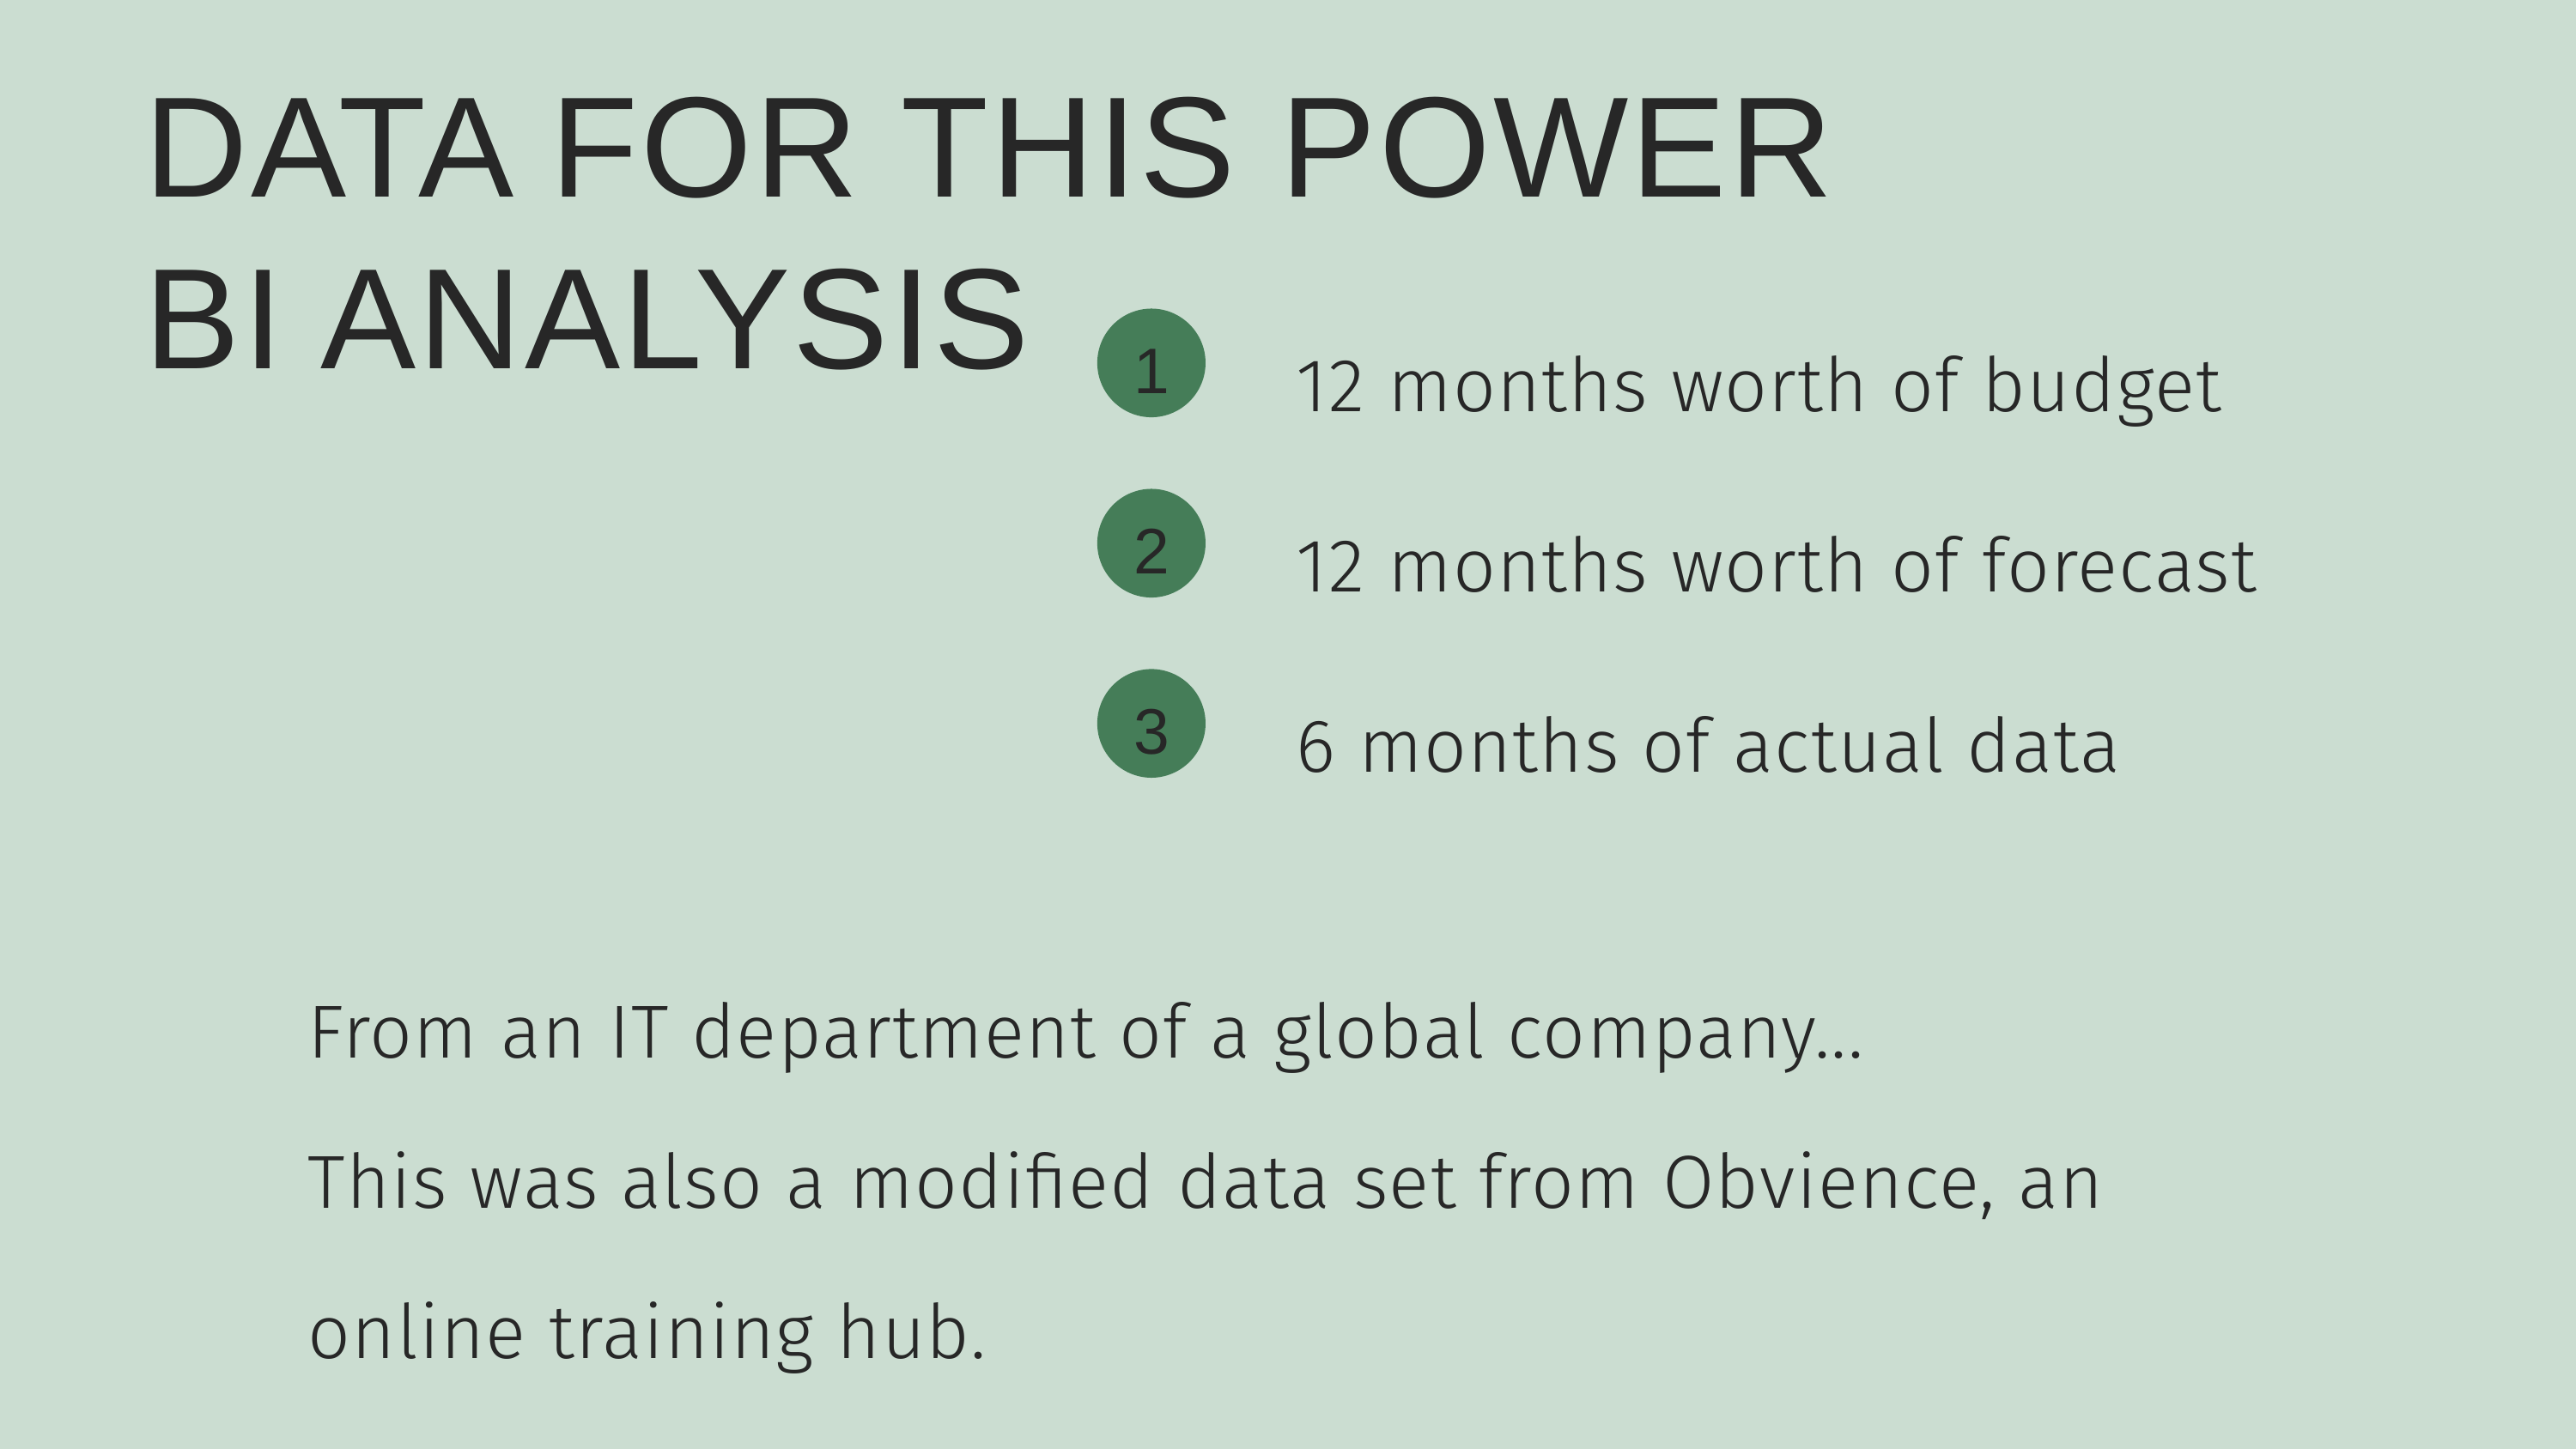

DATA FOR THIS POWER BI ANALYSIS
12 months worth of budget
1

12 months worth of forecast
2

6 months of actual data
3

From an IT department of a global company...
This was also a modified data set from Obvience, an online training hub.